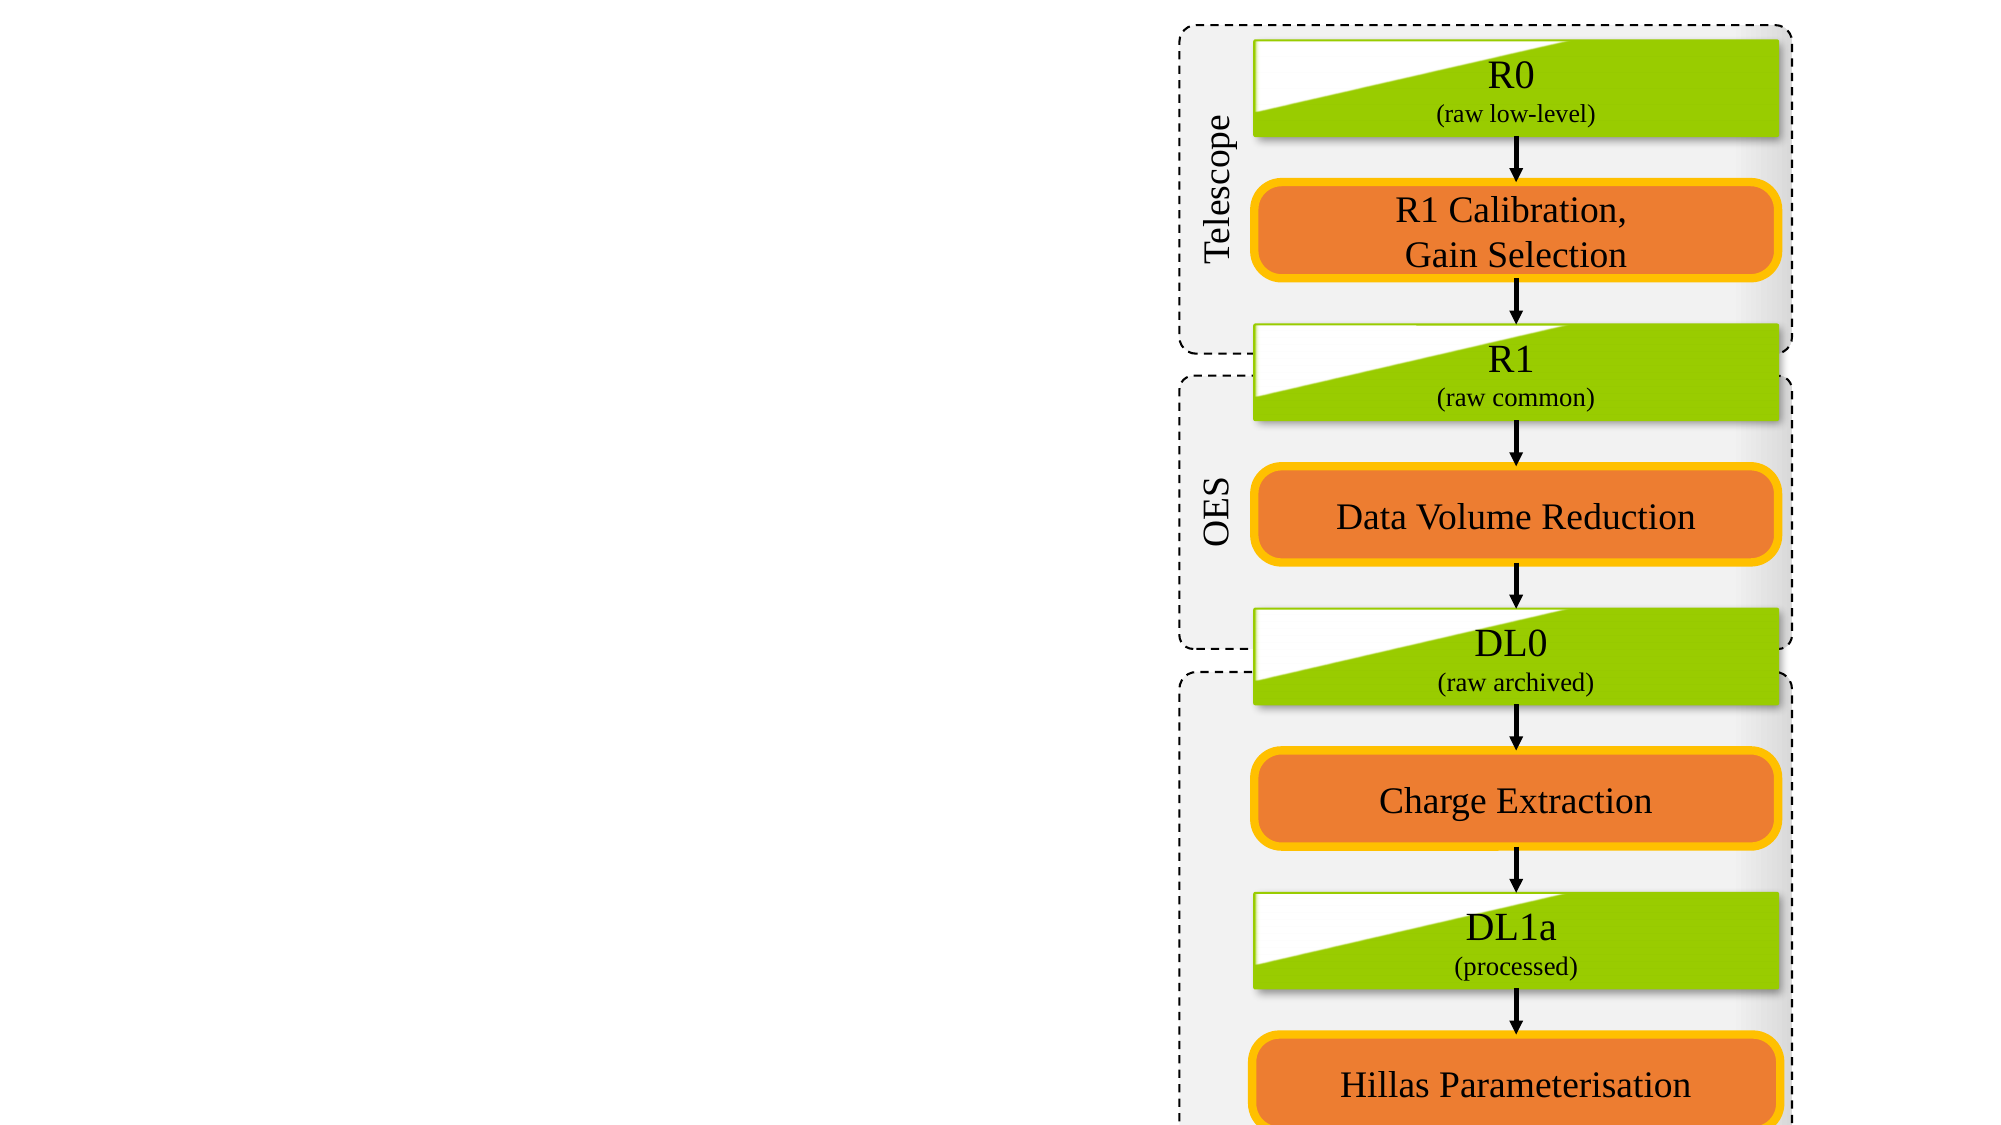

Telescope

R0
(raw low-level)
R1 Calibration,
Gain Selection
OES
R1
(raw common)
Data Volume Reduction
DL0
(raw archived)
Charge Extraction
DL1a
(processed)
DPPS
Hillas Parameterisation
DL1b
(processed)
Shower Reconstruction
DL2
(reconstructed)
Grouping of Events +
IRF Generation
DL3
(reduced)
SUSS
Science Processing
﻿(spectra, sky maps, light curves, fit results)
DL4
(science)
Survey Mapping & Cataloguing
DL5
(high-level)